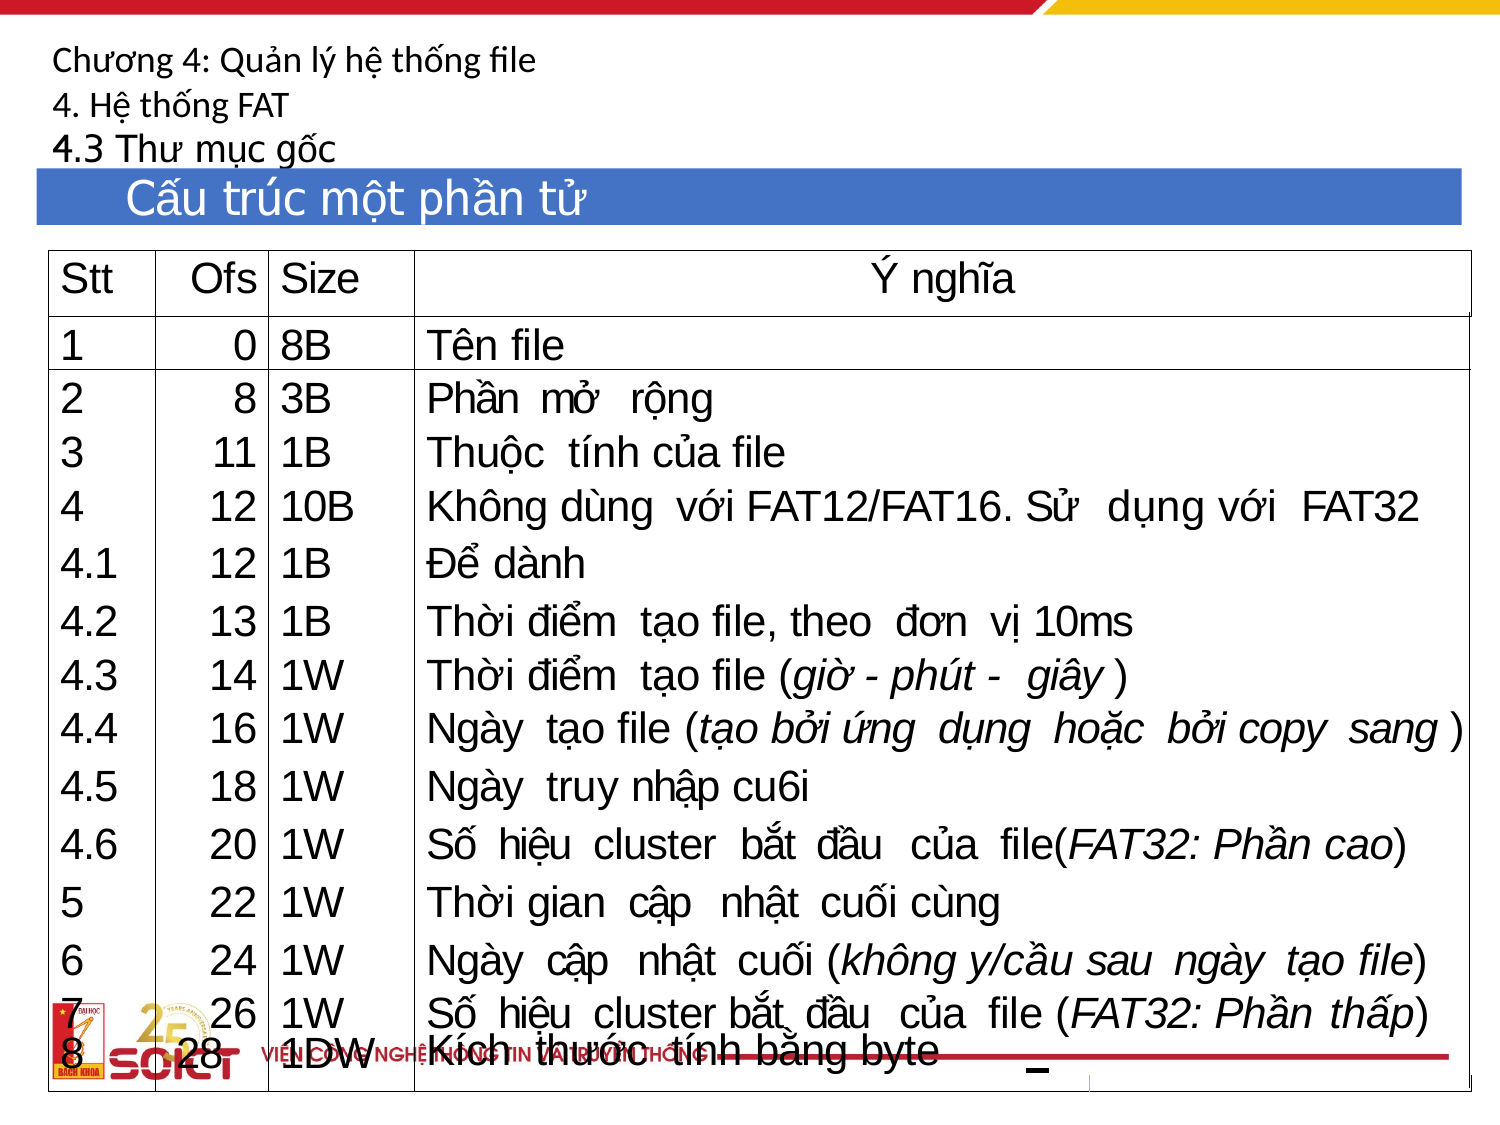

Chương 4: Quản lý hệ thống file
4. Hệ thống FAT
4.3 Thư mục gốc
Cấu trúc một phần tử
| Stt | Ofs | Size | Ý nghĩa |  |
| --- | --- | --- | --- | --- |
| 1 | 0 | 8B | Tên file |  |
| 2 | 8 | 3B | Phần mở rộng |  |
| 3 | 11 | 1B | Thuộc tính của file |  |
| 4 | 12 | 10B | Không dùng với FAT12/FAT16. Sử dụng với FAT32 |  |
| 4.1 | 12 | 1B | Để dành |  |
| 4.2 | 13 | 1B | Thời điểm tạo file, theo đơn vị 10ms |  |
| 4.3 | 14 | 1W | Thời điểm tạo file (giờ - phút - giây ) |  |
| 4.4 | 16 | 1W | Ngày tạo file (tạo bởi ứng dụng hoặc bởi copy sang ) |  |
| 4.5 | 18 | 1W | Ngày truy nhập cu6i |  |
| 4.6 | 20 | 1W | Số hiệu cluster bắt đầu của file(FAT32: Phần cao) |  |
| 5 | 22 | 1W | Thời gian cập nhật cuối cùng |  |
| 6 | 24 | 1W | Ngày cập nhật cuối (không y/cầu sau ngày tạo file) |  |
| 7 | 26 | 1W | Số hiệu cluster bắt đầu của file (FAT32: Phần thấp) |  |
| 8 | 28 | 1DW | Kích thước tính bằng byte |  |
|  |  |  |  |  |